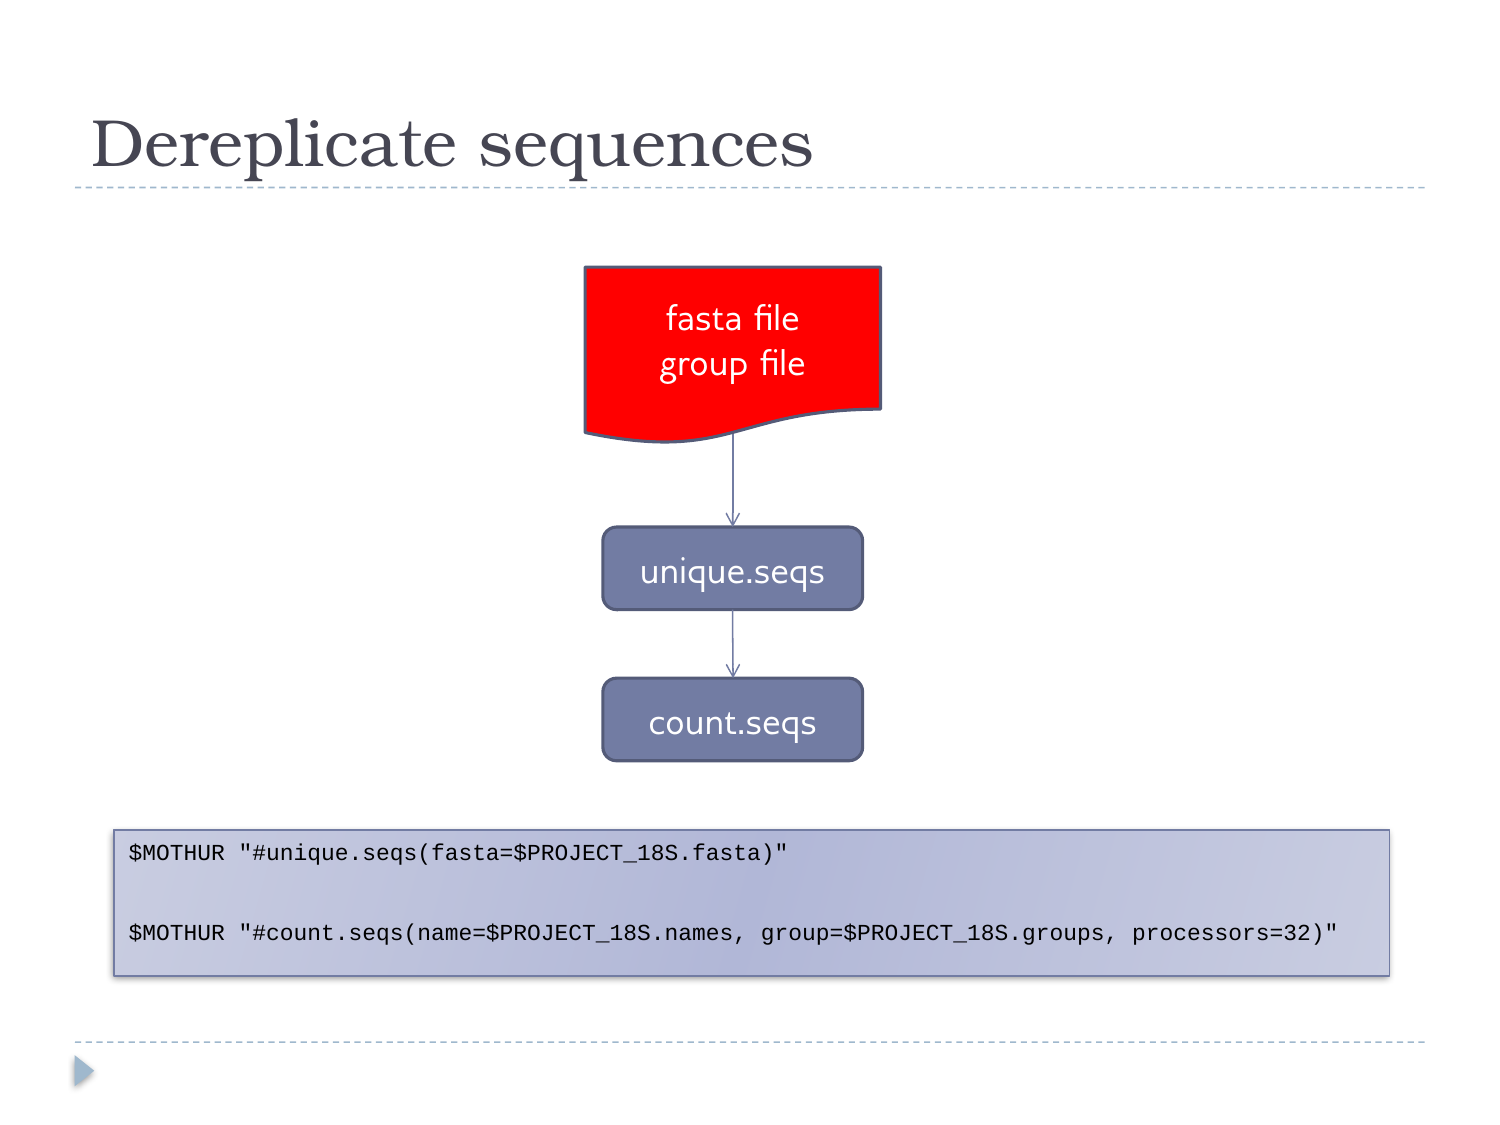

# Dereplicate sequences
fasta file
group file
unique.seqs
count.seqs
$MOTHUR "#unique.seqs(fasta=$PROJECT_18S.fasta)"

$MOTHUR "#count.seqs(name=$PROJECT_18S.names, group=$PROJECT_18S.groups, processors=32)"